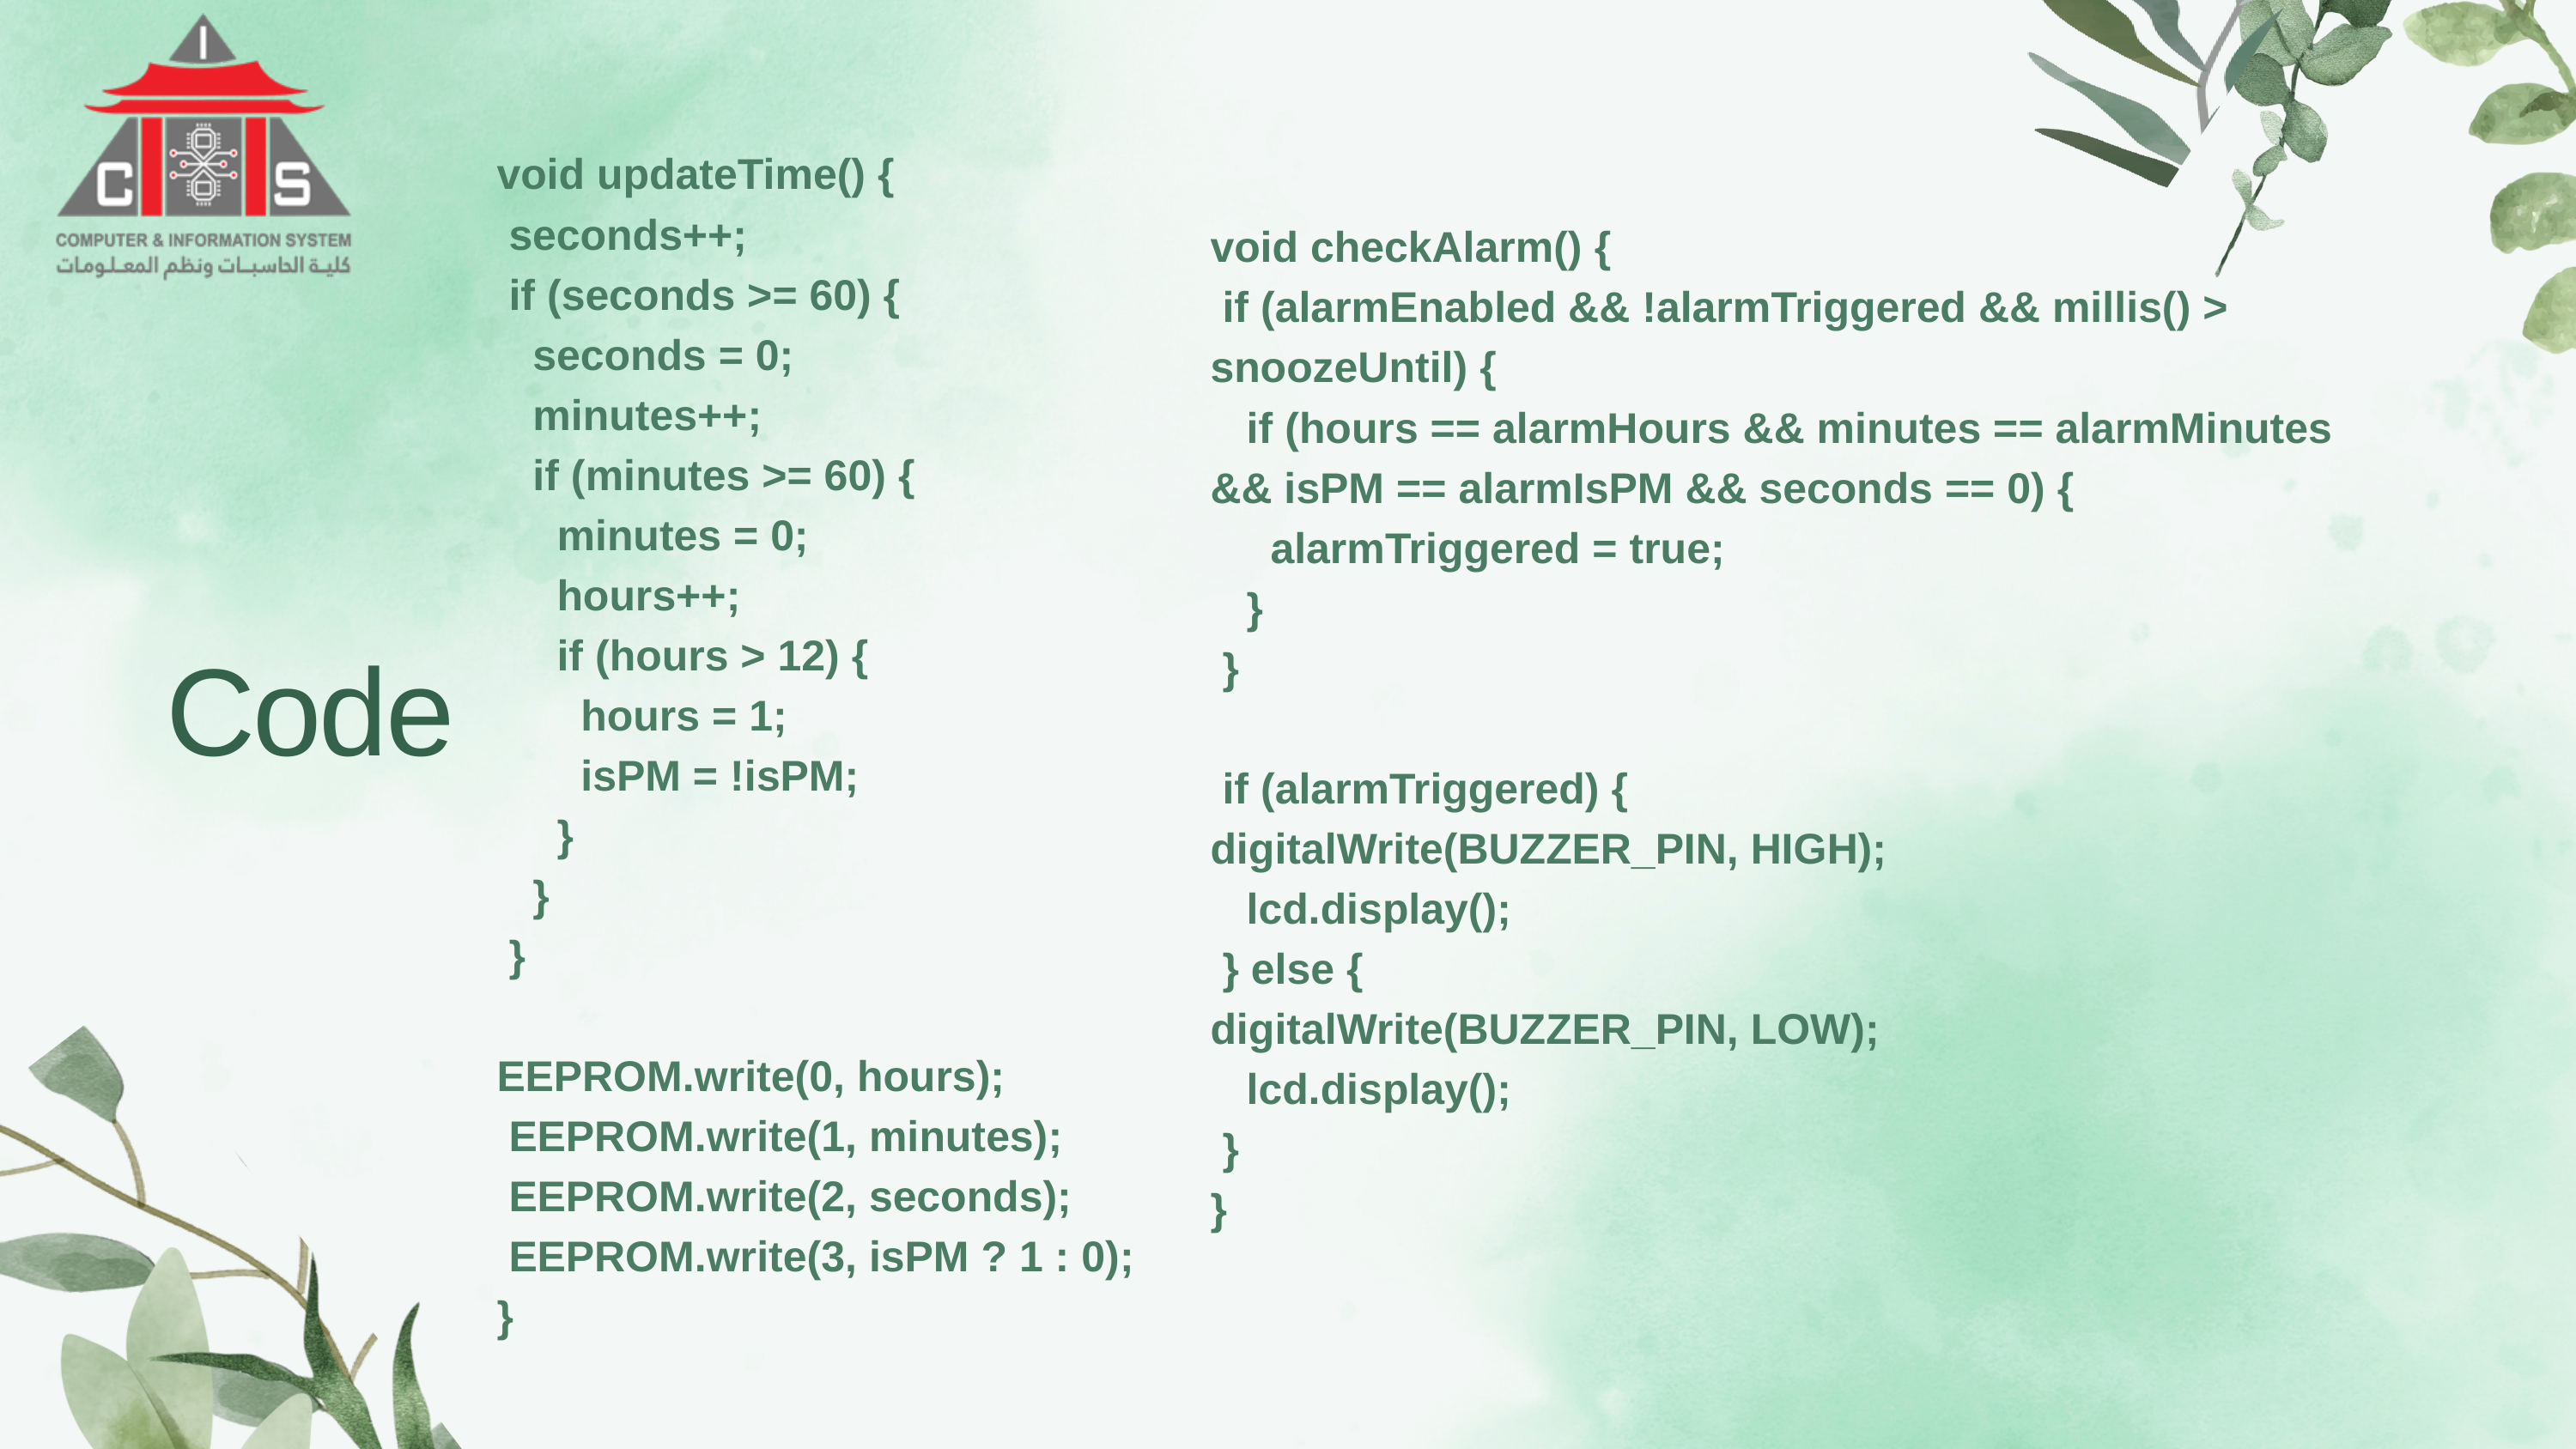

void updateTime() {
 seconds++;
 if (seconds >= 60) {
   seconds = 0;
   minutes++;
   if (minutes >= 60) {
     minutes = 0;
     hours++;
     if (hours > 12) {
       hours = 1;
       isPM = !isPM;
     }
   }
 }

EEPROM.write(0, hours);
 EEPROM.write(1, minutes);
 EEPROM.write(2, seconds);
 EEPROM.write(3, isPM ? 1 : 0);
}

void checkAlarm() {
 if (alarmEnabled && !alarmTriggered && millis() > snoozeUntil) {
   if (hours == alarmHours && minutes == alarmMinutes && isPM == alarmIsPM && seconds == 0) {
     alarmTriggered = true;
   }
 }

 if (alarmTriggered) {
digitalWrite(BUZZER_PIN, HIGH);
   lcd.display();
 } else {
digitalWrite(BUZZER_PIN, LOW);
   lcd.display();
 }
}

Code